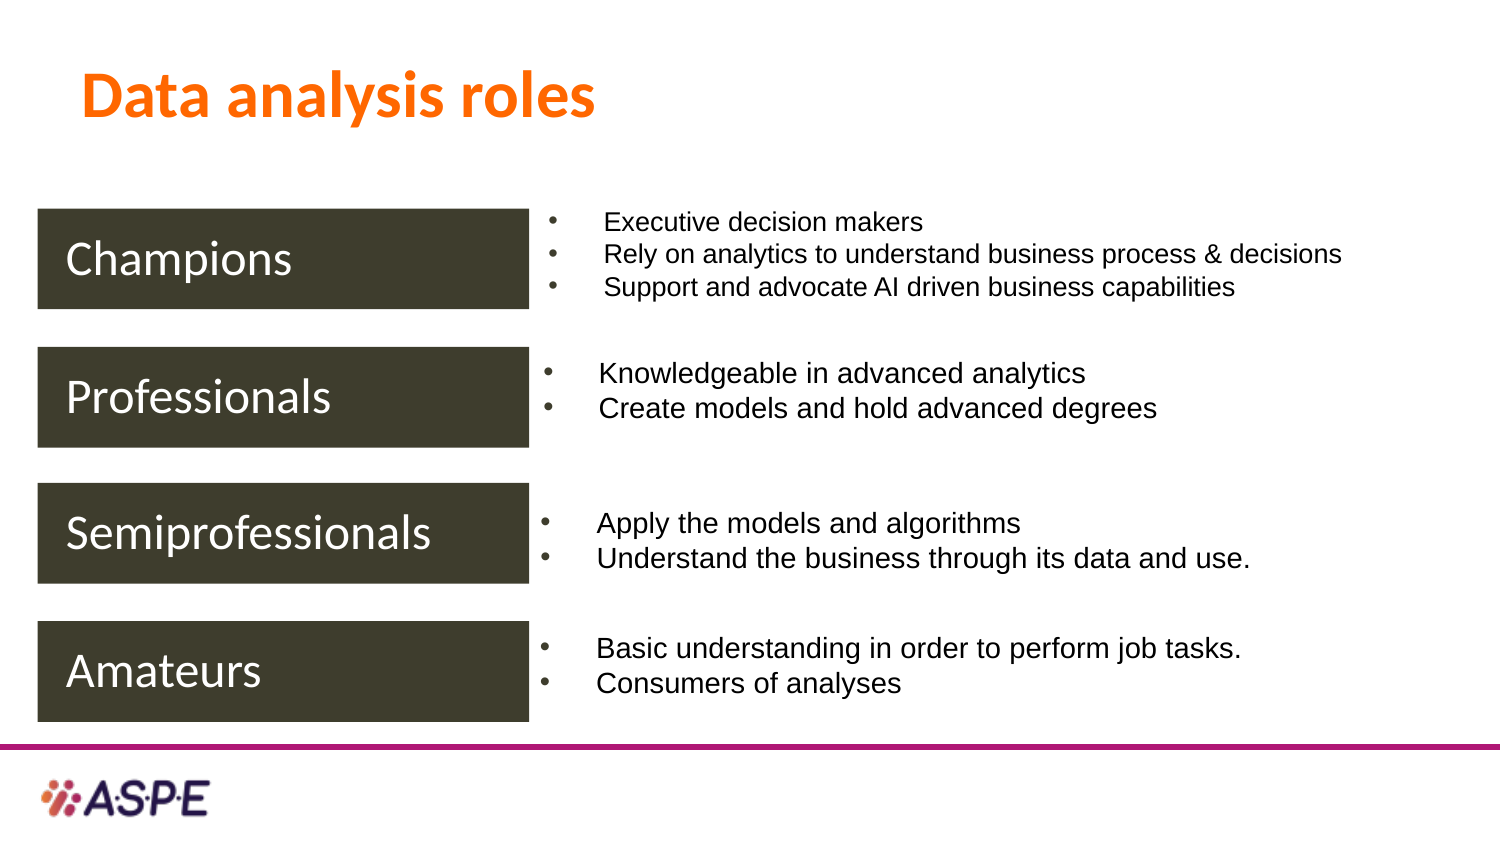

# Data analysis roles
Executive decision makers
Rely on analytics to understand business process & decisions
Support and advocate AI driven business capabilities

Champions
Professionals
Knowledgeable in advanced analytics
Create models and hold advanced degrees
Semiprofessionals
Apply the models and algorithms
Understand the business through its data and use.
Amateurs
Basic understanding in order to perform job tasks.
Consumers of analyses